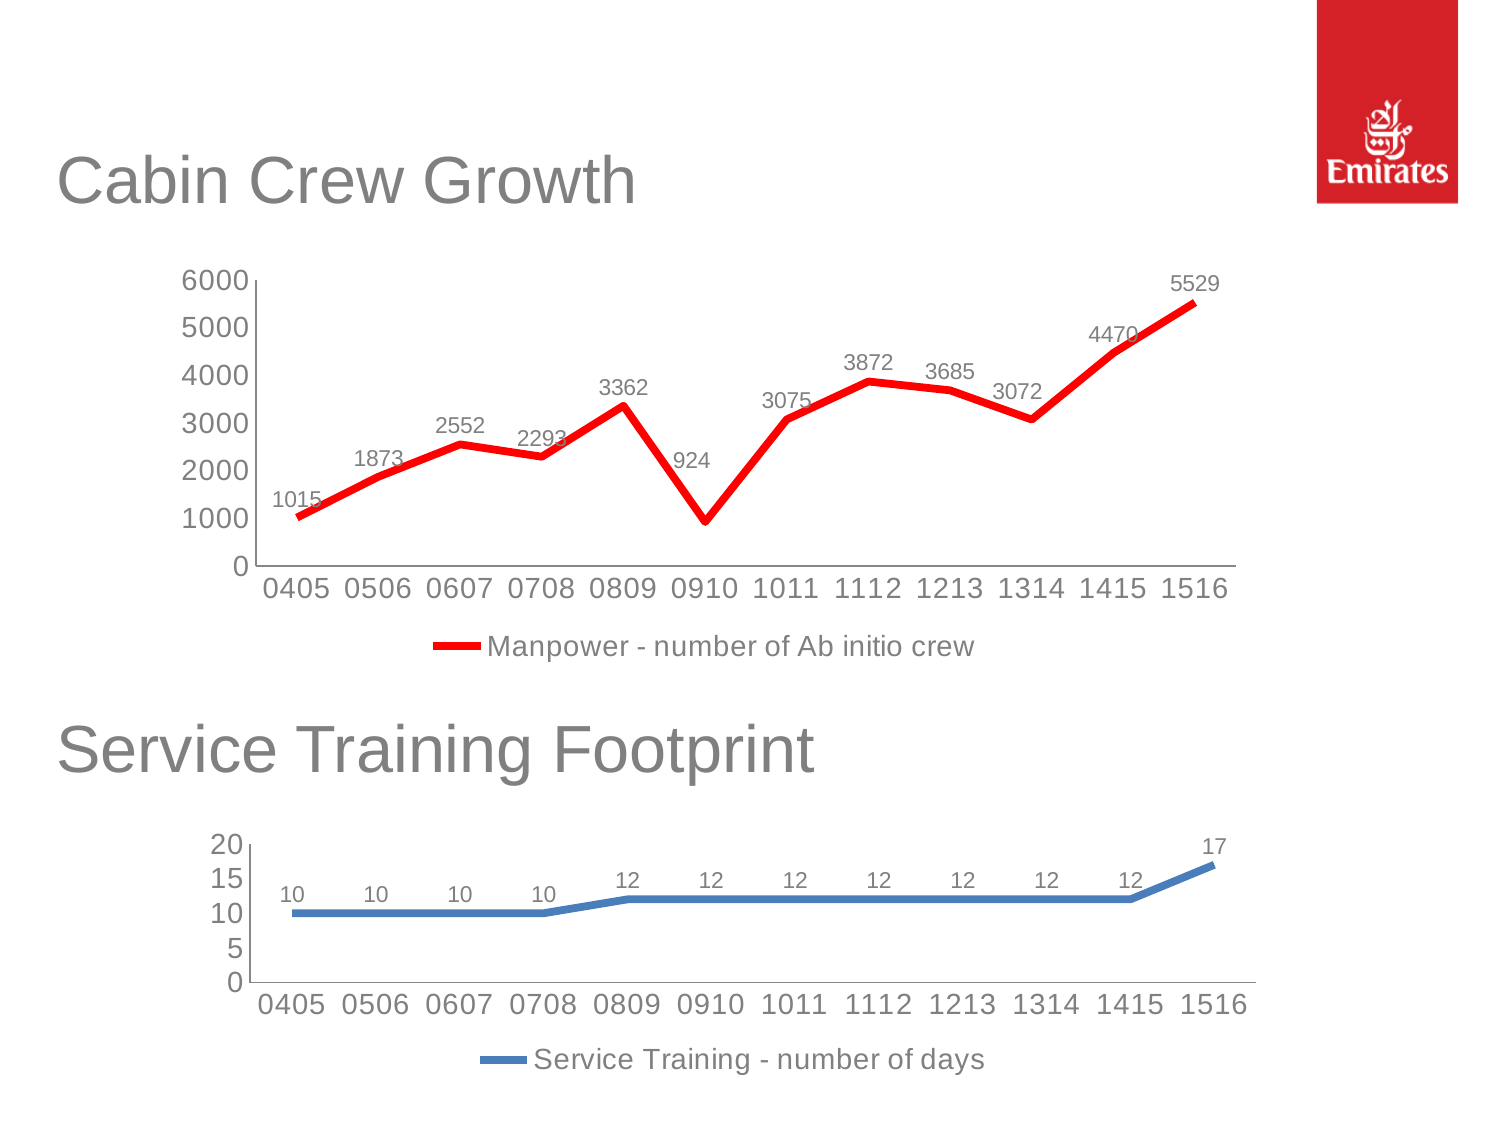

# Cabin Crew Growth

### Chart

| Category | Manpower - number of Ab initio crew  |
|---|---|
| 0405 | 1015.0 |
| 0506 | 1873.0 |
| 0607 | 2552.0 |
| 0708 | 2293.0 |
| 0809 | 3362.0 |
| 0910 | 924.0 |
| 1011 | 3075.0 |
| 1112 | 3872.0 |
| 1213 | 3685.0 |
| 1314 | 3072.0 |
| 1415 | 4470.0 |
| 1516 | 5529.0 |
Service Training Footprint

### Chart

| Category | Service Training - number of days |
|---|---|
| 0405 | 10.0 |
| 0506 | 10.0 |
| 0607 | 10.0 |
| 0708 | 10.0 |
| 0809 | 12.0 |
| 0910 | 12.0 |
| 1011 | 12.0 |
| 1112 | 12.0 |
| 1213 | 12.0 |
| 1314 | 12.0 |
| 1415 | 12.0 |
| 1516 | 17.0 |